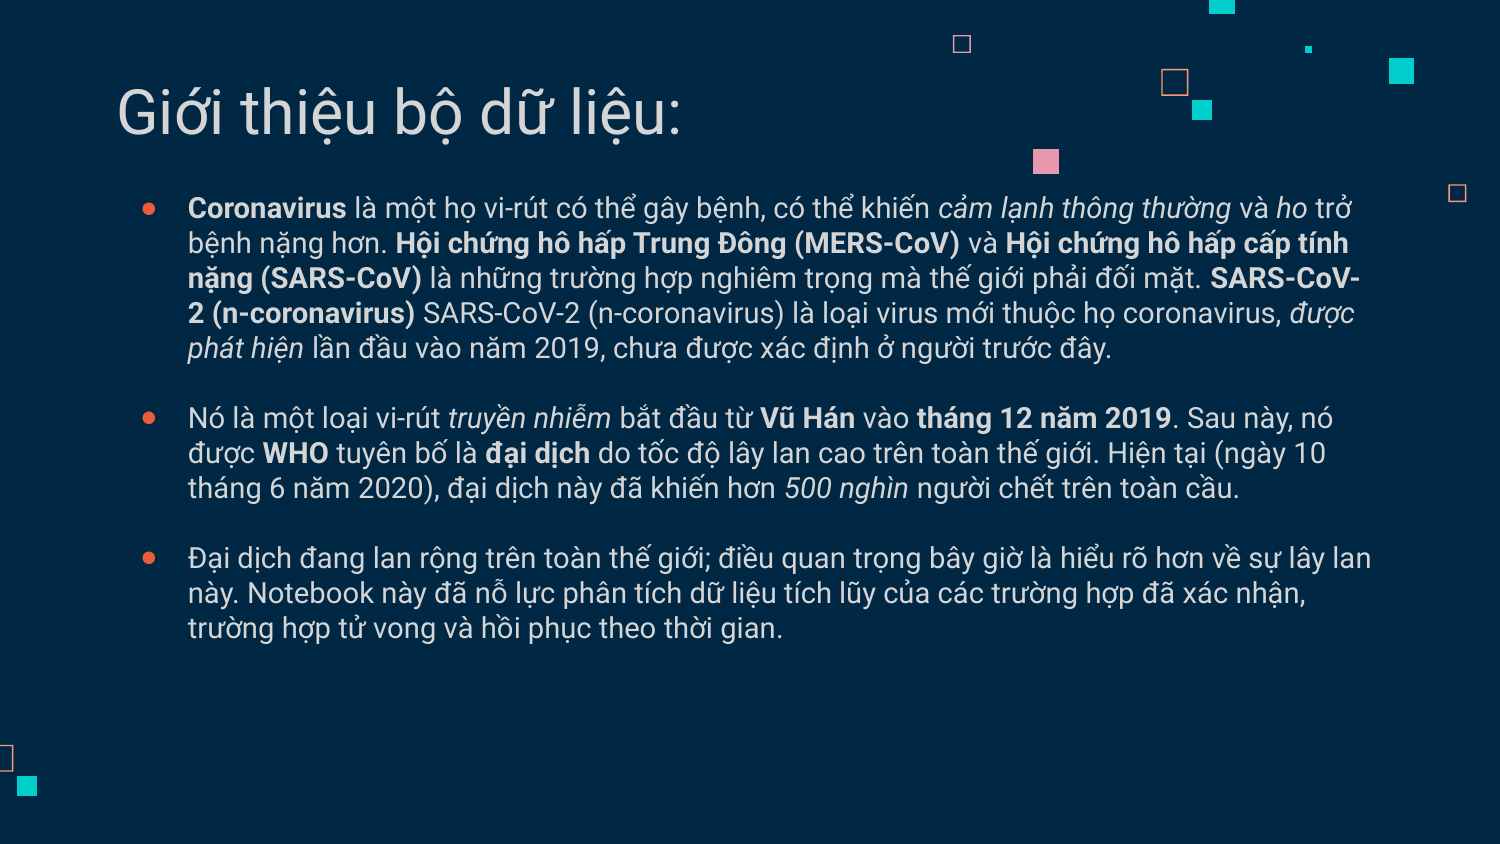

# Giới thiệu bộ dữ liệu:
Coronavirus là một họ vi-rút có thể gây bệnh, có thể khiến cảm lạnh thông thường và ho trở bệnh nặng hơn. Hội chứng hô hấp Trung Đông (MERS-CoV) và Hội chứng hô hấp cấp tính nặng (SARS-CoV) là những trường hợp nghiêm trọng mà thế giới phải đối mặt. SARS-CoV- 2 (n-coronavirus) SARS-CoV-2 (n-coronavirus) là loại virus mới thuộc họ coronavirus, được phát hiện lần đầu vào năm 2019, chưa được xác định ở người trước đây.

Nó là một loại vi-rút truyền nhiễm bắt đầu từ Vũ Hán vào tháng 12 năm 2019. Sau này, nó được WHO tuyên bố là đại dịch do tốc độ lây lan cao trên toàn thế giới. Hiện tại (ngày 10 tháng 6 năm 2020), đại dịch này đã khiến hơn 500 nghìn người chết trên toàn cầu.
Đại dịch đang lan rộng trên toàn thế giới; điều quan trọng bây giờ là hiểu rõ hơn về sự lây lan này. Notebook này đã nỗ lực phân tích dữ liệu tích lũy của các trường hợp đã xác nhận, trường hợp tử vong và hồi phục theo thời gian.